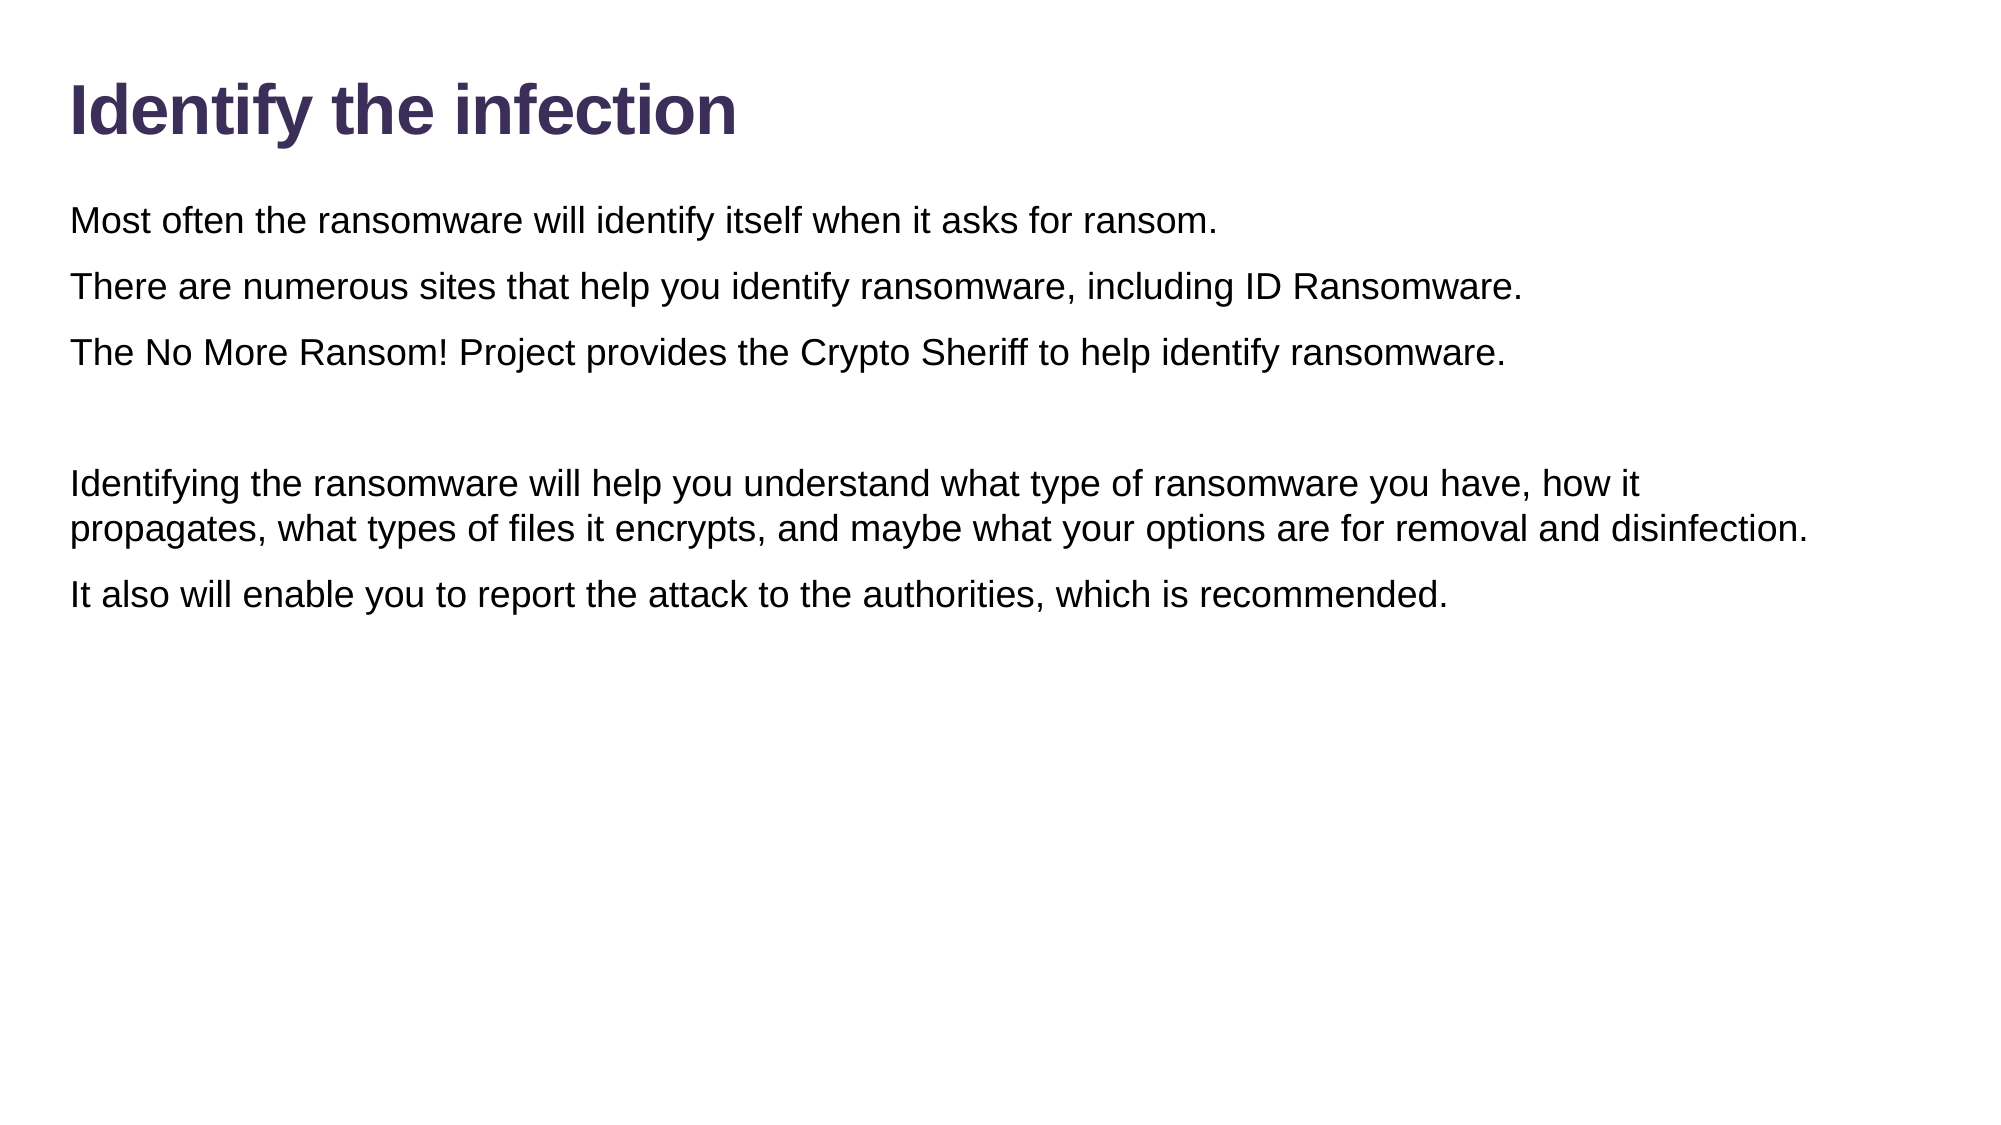

# Identify the infection
Most often the ransomware will identify itself when it asks for ransom.
There are numerous sites that help you identify ransomware, including ID Ransomware.
The No More Ransom! Project provides the Crypto Sheriff to help identify ransomware.

Identifying the ransomware will help you understand what type of ransomware you have, how it propagates, what types of files it encrypts, and maybe what your options are for removal and disinfection.
It also will enable you to report the attack to the authorities, which is recommended.